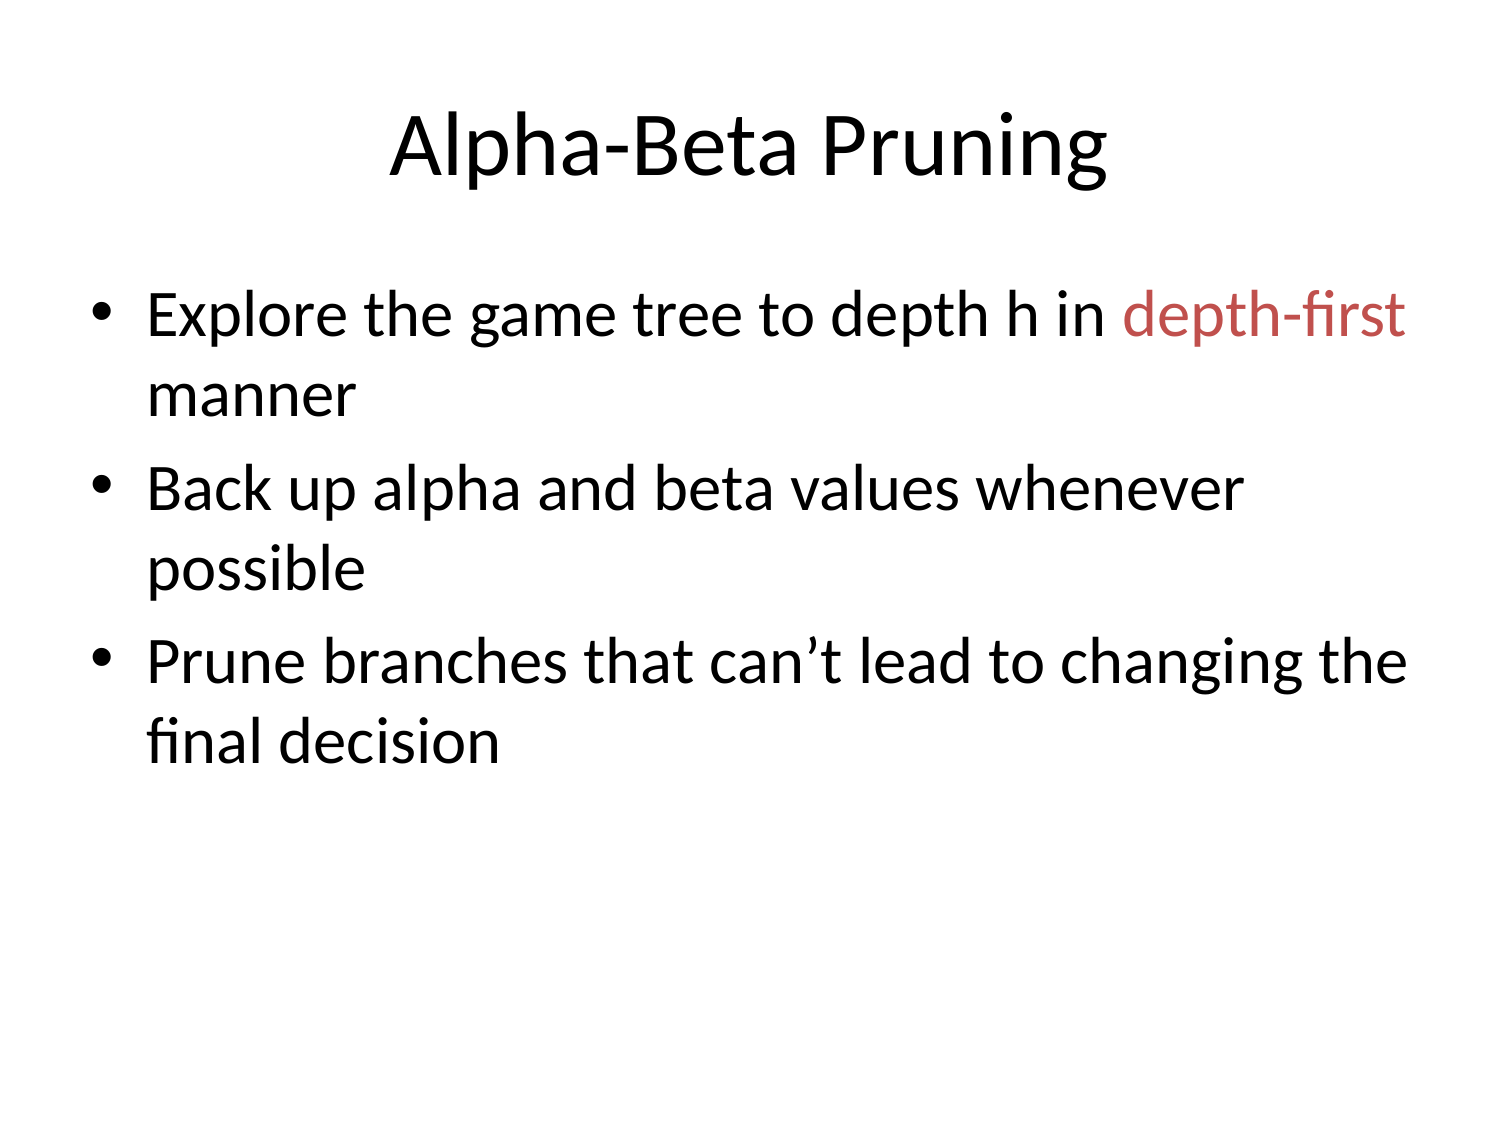

# Alpha-Beta Pruning
Explore the game tree to depth h in depth-first manner
Back up alpha and beta values whenever possible
Prune branches that can’t lead to changing the final decision